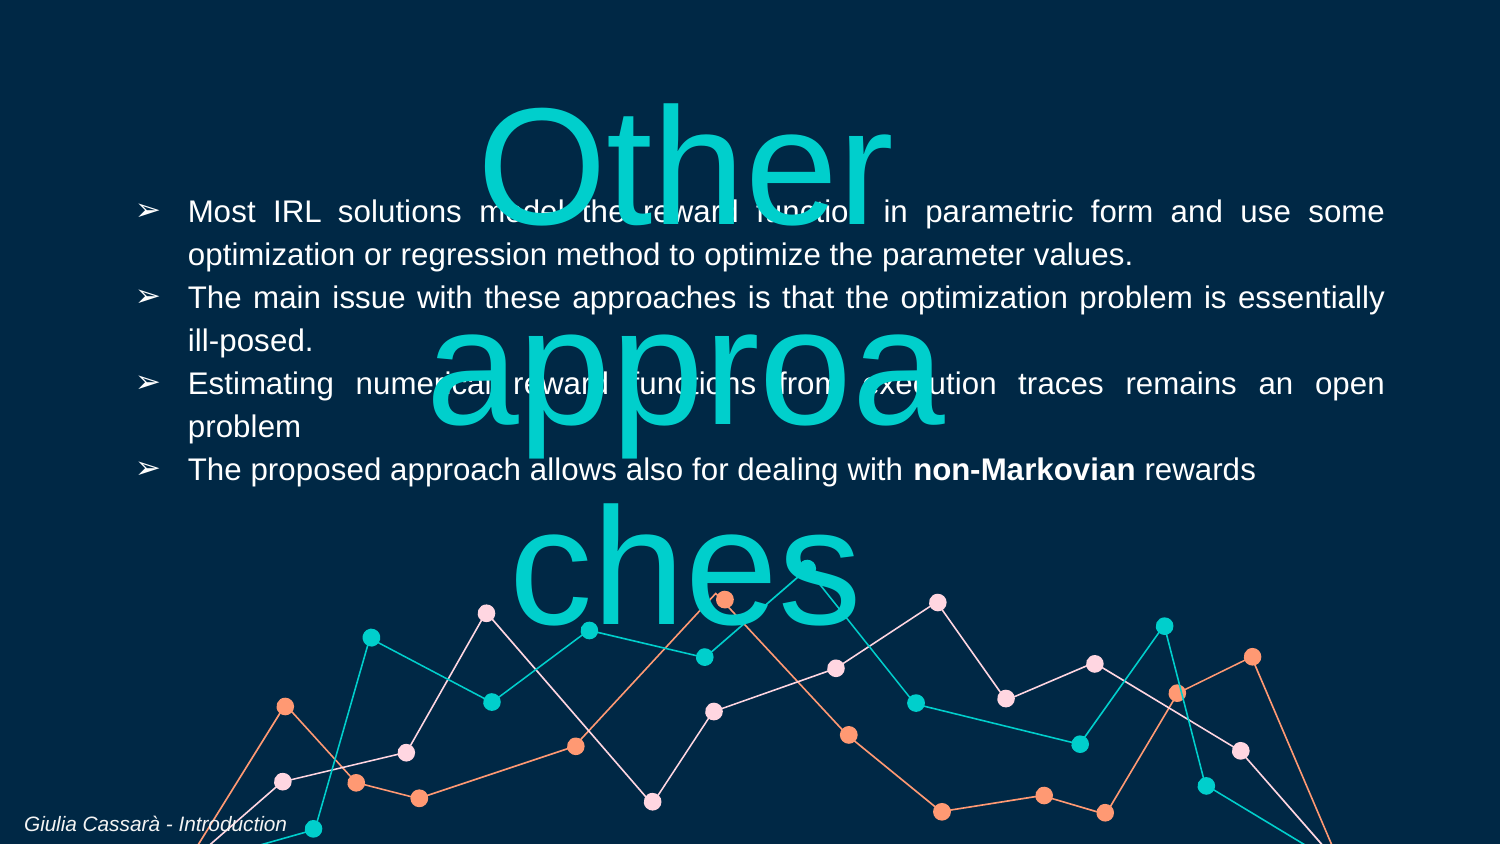

Other approaches
Most IRL solutions model the reward function in parametric form and use some optimization or regression method to optimize the parameter values.
The main issue with these approaches is that the optimization problem is essentially ill-posed.
Estimating numerical reward functions from execution traces remains an open problem
The proposed approach allows also for dealing with non-Markovian rewards
Giulia Cassarà - Introduction